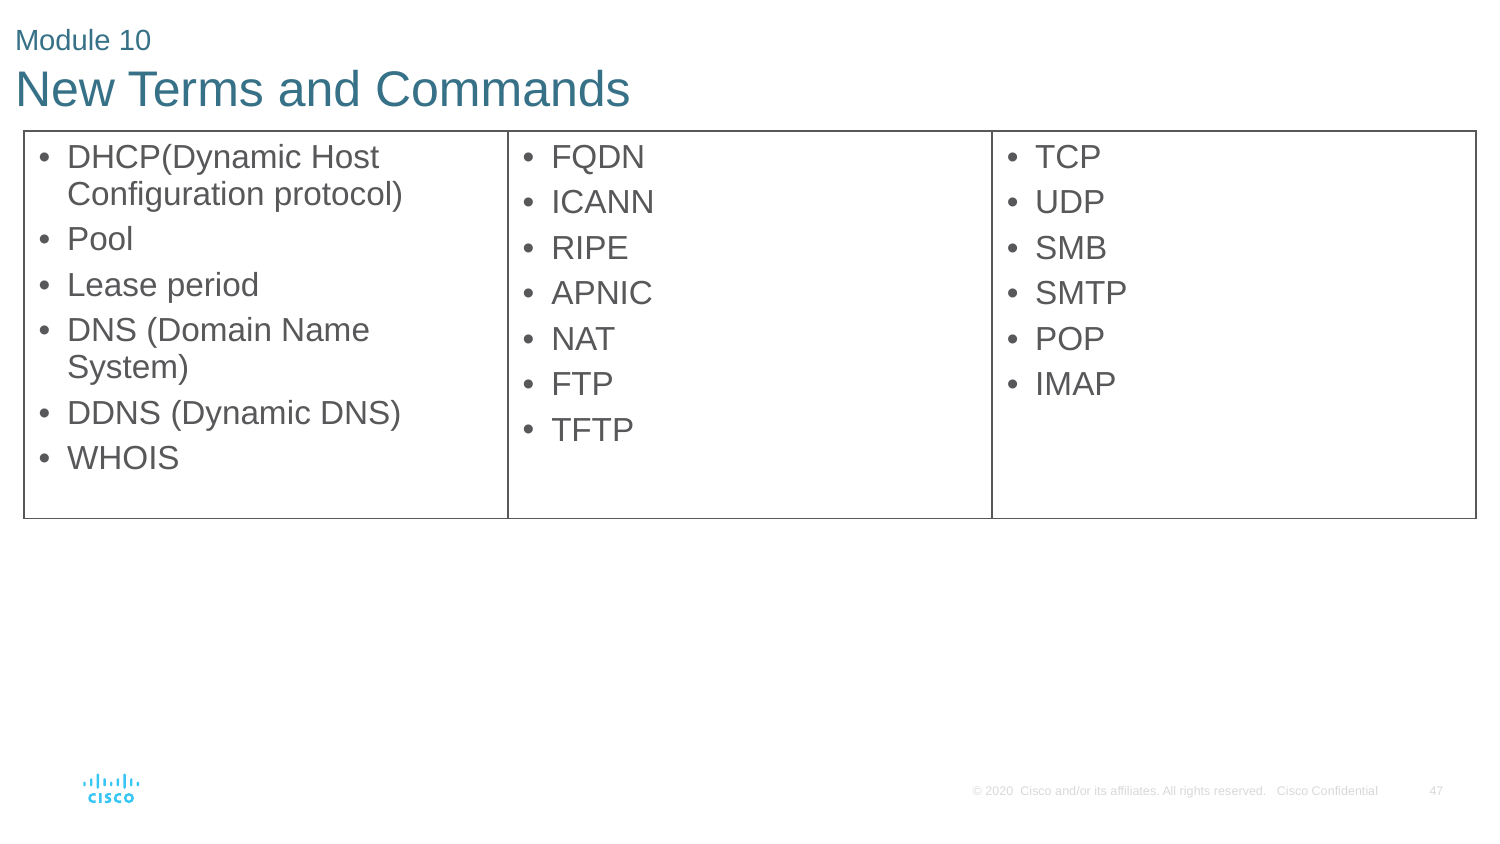

# Module 10 New Terms and Commands
| DHCP(Dynamic Host Configuration protocol) Pool Lease period DNS (Domain Name System) DDNS (Dynamic DNS) WHOIS | FQDN ICANN RIPE APNIC NAT FTP TFTP | TCP UDP SMB SMTP POP IMAP |
| --- | --- | --- |